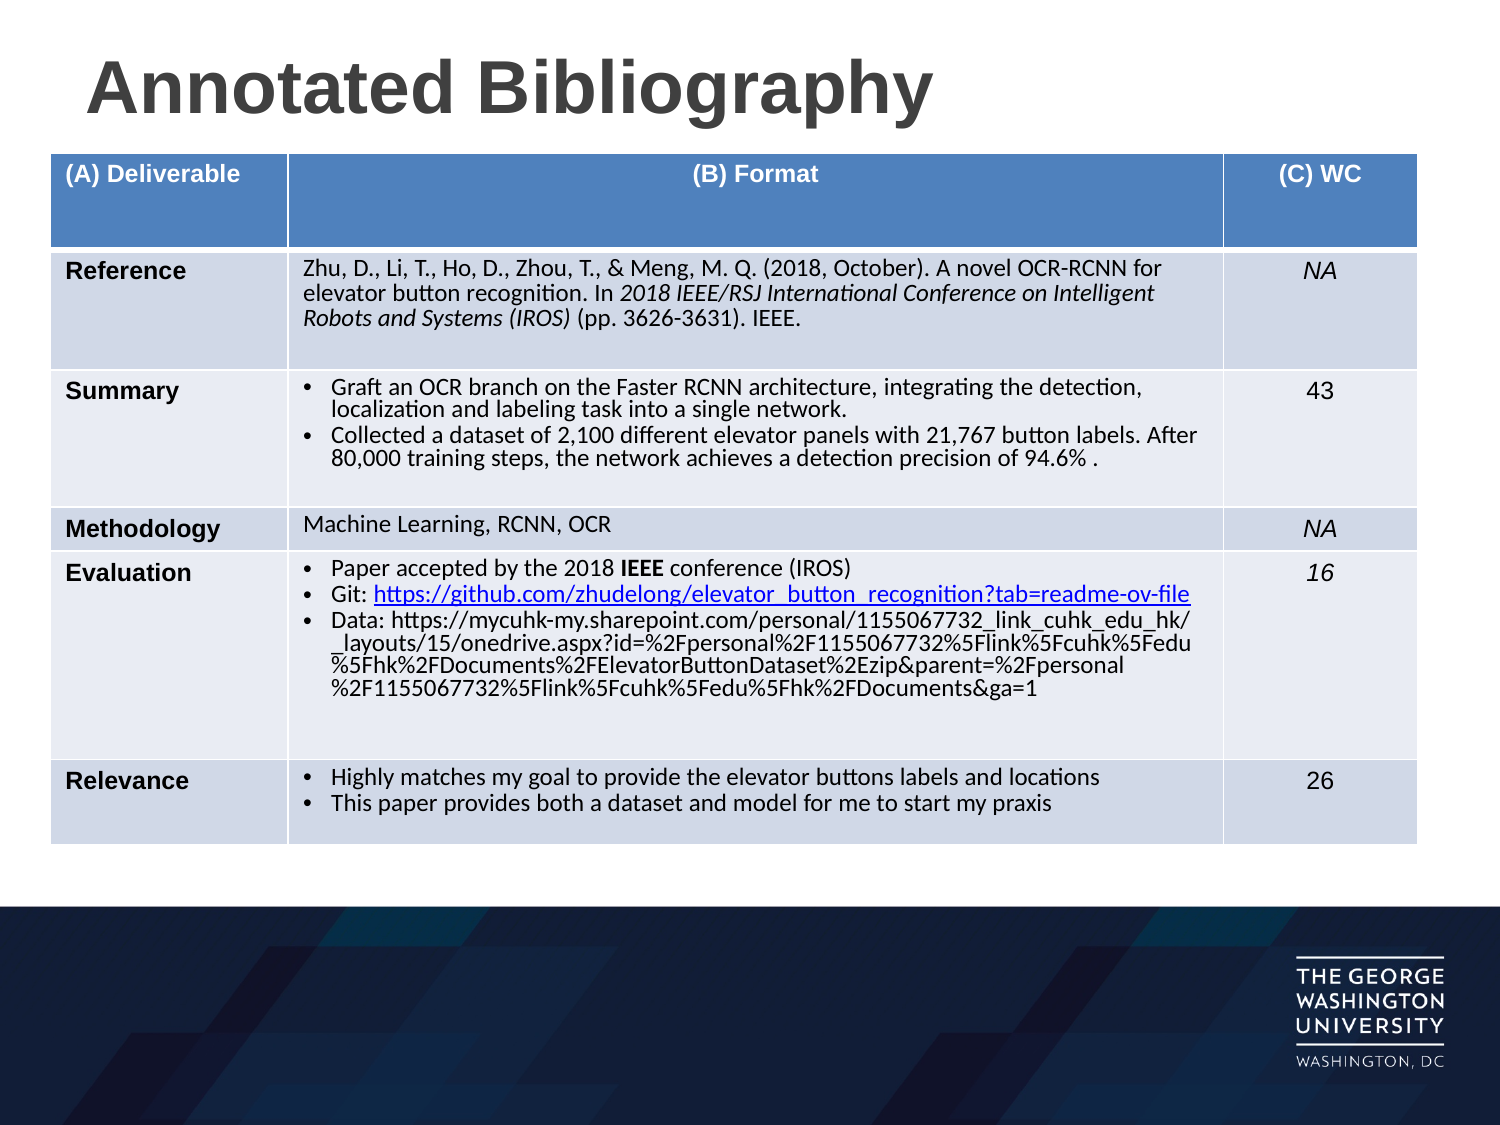

Annotated Bibliography
| (A) Deliverable | (B) Format | (C) WC |
| --- | --- | --- |
| Reference | Zhu, D., Li, T., Ho, D., Zhou, T., & Meng, M. Q. (2018, October). A novel OCR-RCNN for elevator button recognition. In 2018 IEEE/RSJ International Conference on Intelligent Robots and Systems (IROS) (pp. 3626-3631). IEEE. | NA |
| Summary | Graft an OCR branch on the Faster RCNN architecture, integrating the detection, localization and labeling task into a single network. Collected a dataset of 2,100 different elevator panels with 21,767 button labels. After 80,000 training steps, the network achieves a detection precision of 94.6% . | 43 |
| Methodology | Machine Learning, RCNN, OCR | NA |
| Evaluation | Paper accepted by the 2018 IEEE conference (IROS) Git: https://github.com/zhudelong/elevator\_button\_recognition?tab=readme-ov-file Data: https://mycuhk-my.sharepoint.com/personal/1155067732\_link\_cuhk\_edu\_hk/\_layouts/15/onedrive.aspx?id=%2Fpersonal%2F1155067732%5Flink%5Fcuhk%5Fedu%5Fhk%2FDocuments%2FElevatorButtonDataset%2Ezip&parent=%2Fpersonal%2F1155067732%5Flink%5Fcuhk%5Fedu%5Fhk%2FDocuments&ga=1 | 16 |
| Relevance | Highly matches my goal to provide the elevator buttons labels and locations This paper provides both a dataset and model for me to start my praxis | 26 |